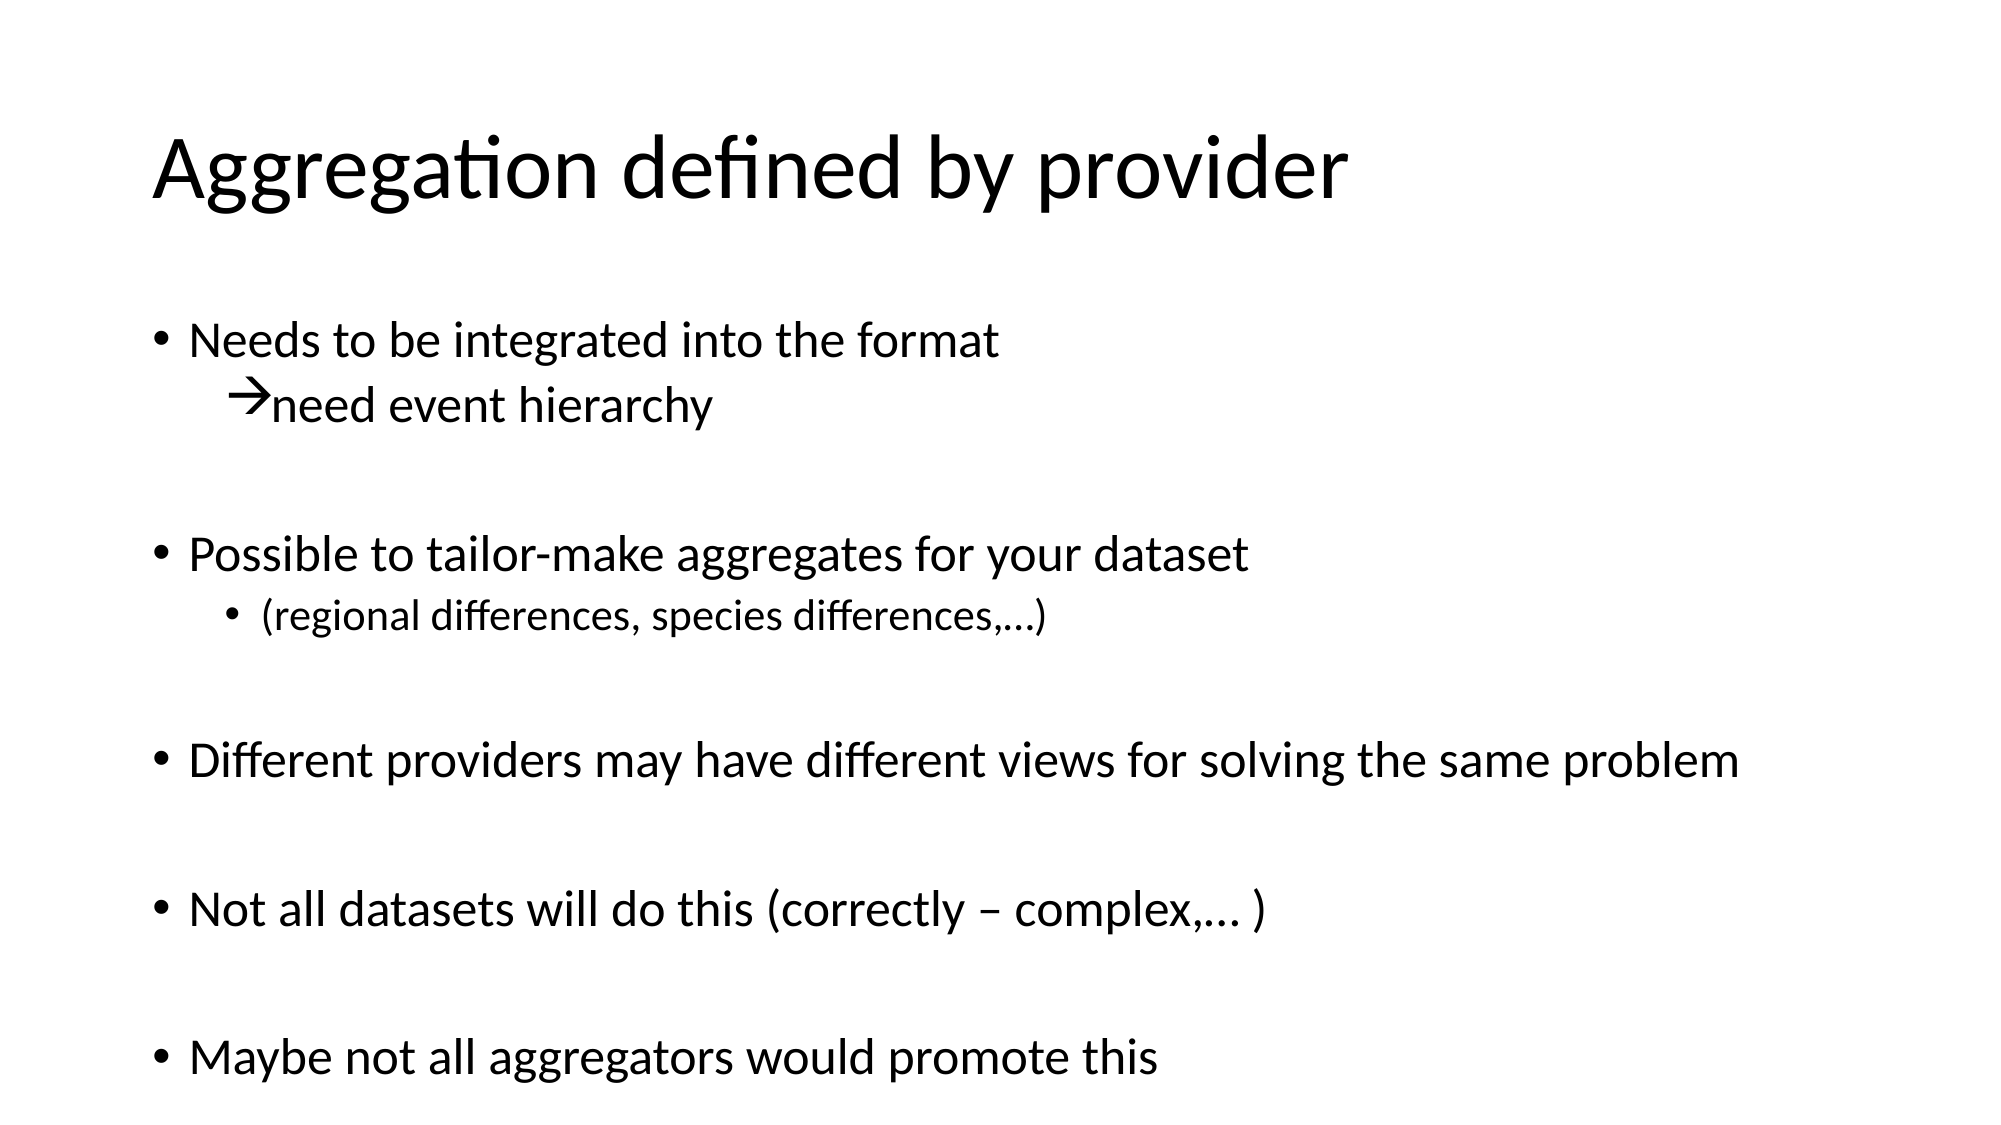

# Aggregation defined by provider
Needs to be integrated into the format
need event hierarchy

Possible to tailor-make aggregates for your dataset
(regional differences, species differences,…)

Different providers may have different views for solving the same problem

Not all datasets will do this (correctly – complex,… )

Maybe not all aggregators would promote this